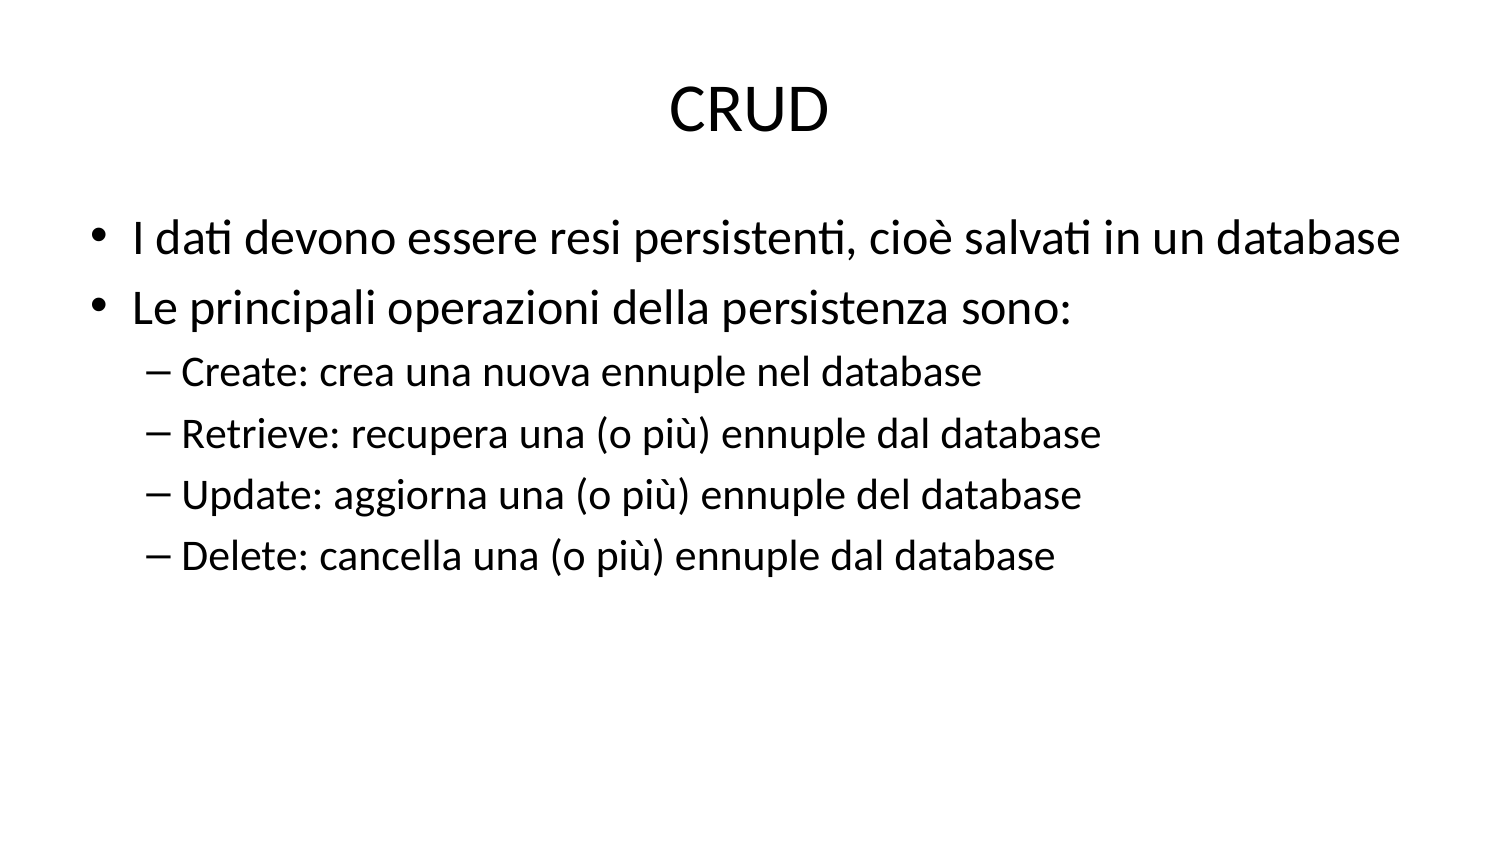

# CRUD
I dati devono essere resi persistenti, cioè salvati in un database
Le principali operazioni della persistenza sono:
Create: crea una nuova ennuple nel database
Retrieve: recupera una (o più) ennuple dal database
Update: aggiorna una (o più) ennuple del database
Delete: cancella una (o più) ennuple dal database